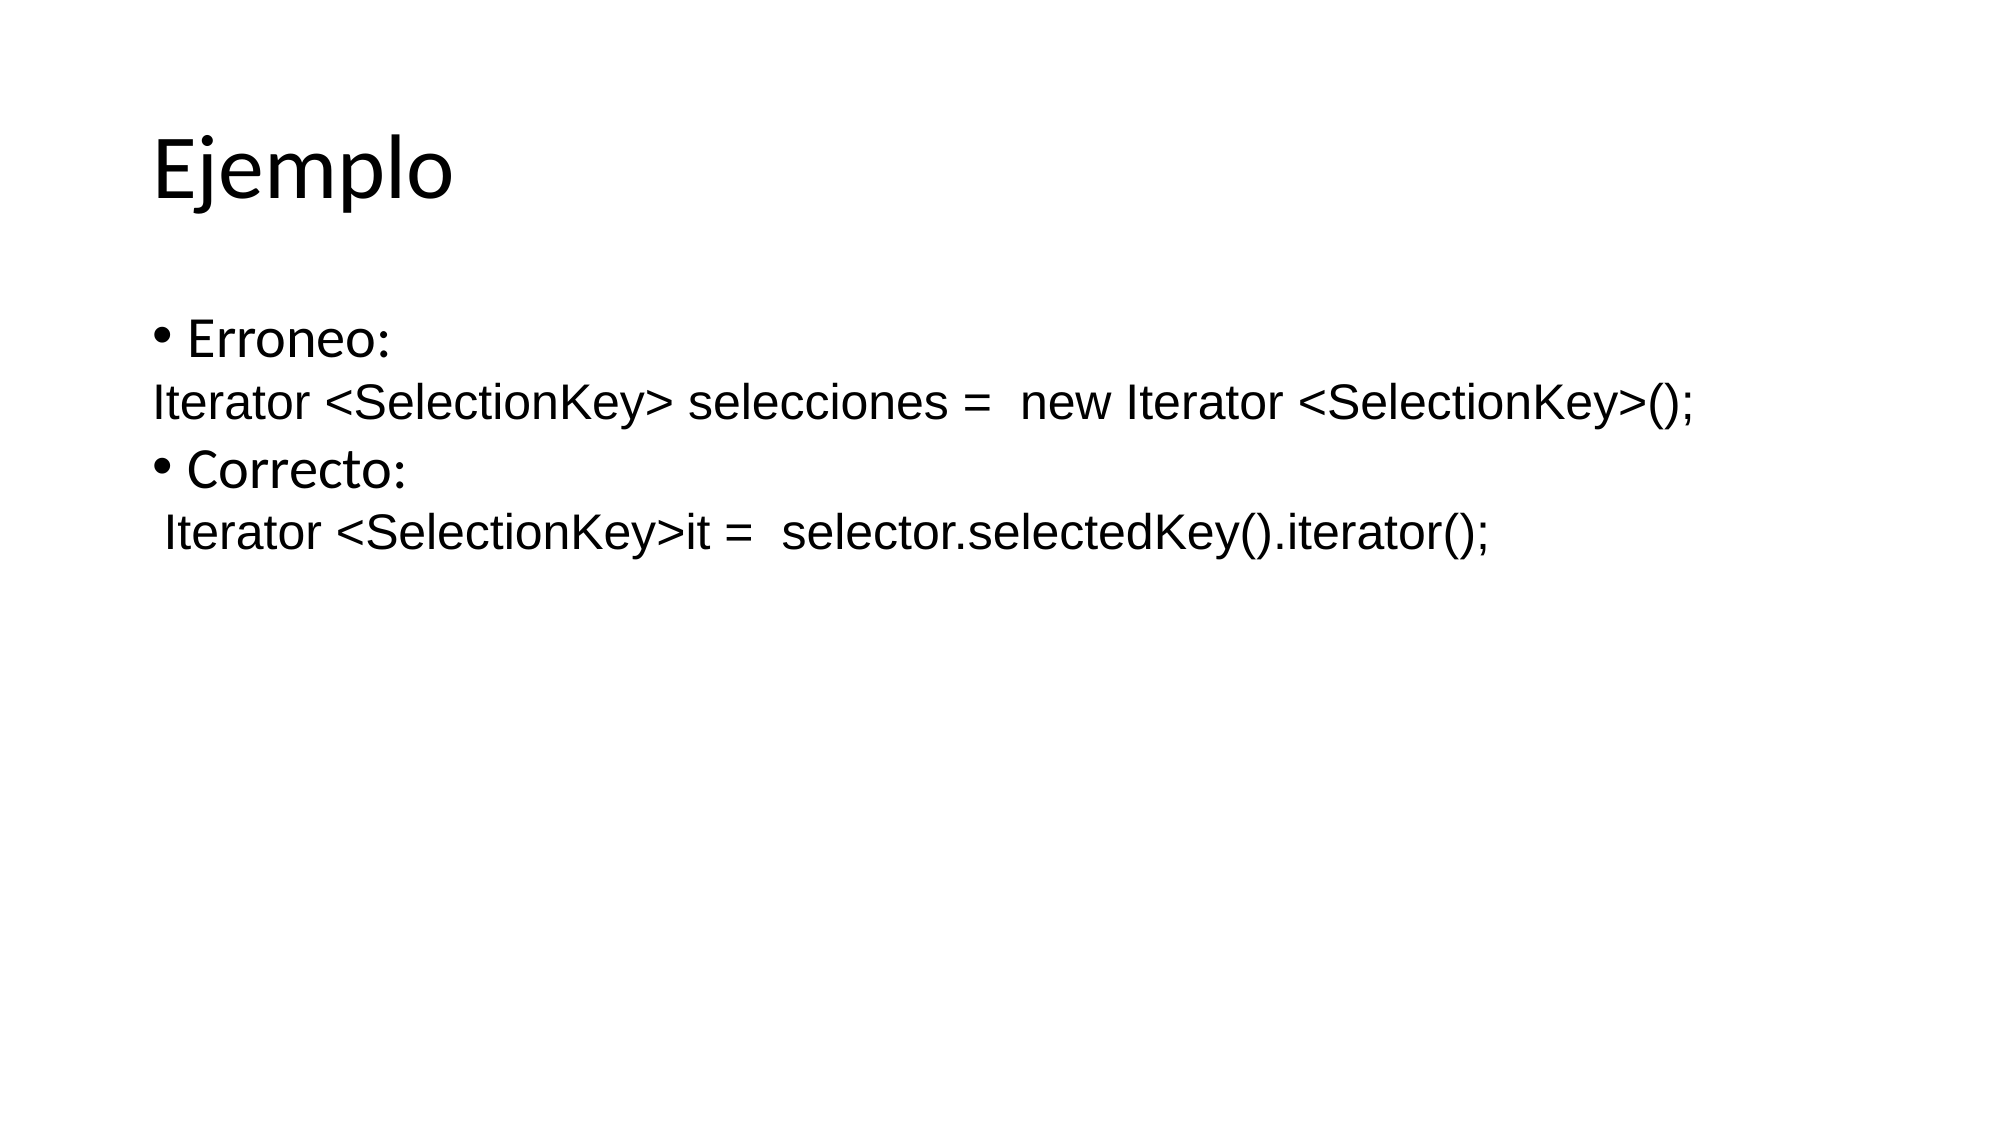

Ejemplo
Erroneo:
Iterator <SelectionKey> selecciones =  new Iterator <SelectionKey>();
Correcto:
 Iterator <SelectionKey>it =  selector.selectedKey().iterator();